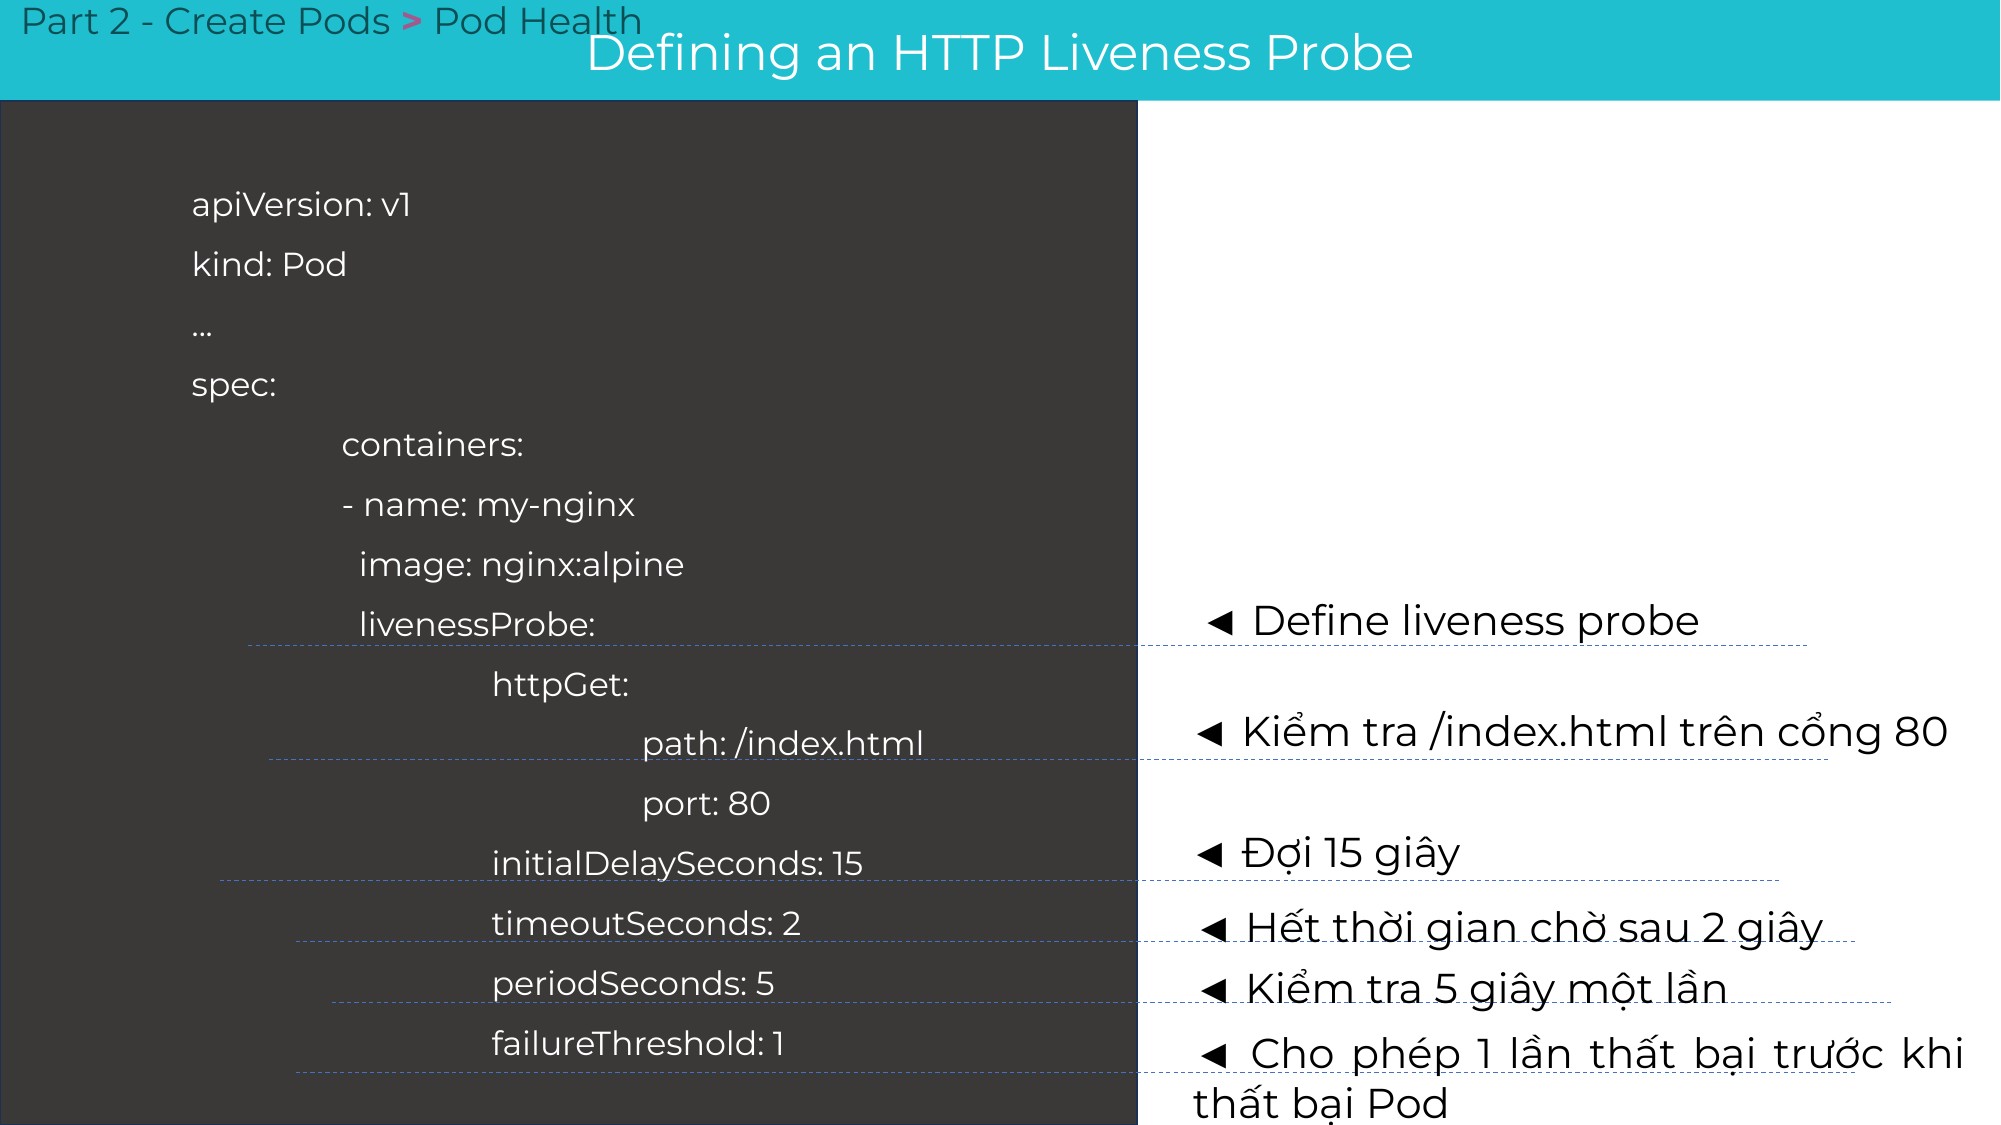

Defining an HTTP Liveness Probe
Part 2 - Create Pods > Pod Health
apiVersion: v1
kind: Pod
...
spec:
	containers:
	- name: my-nginx
	  image: nginx:alpine
	  livenessProbe:
		httpGet:
			path: /index.html
			port: 80
		initialDelaySeconds: 15
		timeoutSeconds: 2
		periodSeconds: 5
		failureThreshold: 1
◄ Define liveness probe
◄ Kiểm tra /index.html trên cổng 80
◄ Đợi 15 giây
◄ Hết thời gian chờ sau 2 giây
◄ Kiểm tra 5 giây một lần
◄ Cho phép 1 lần thất bại trước khi thất bại Pod